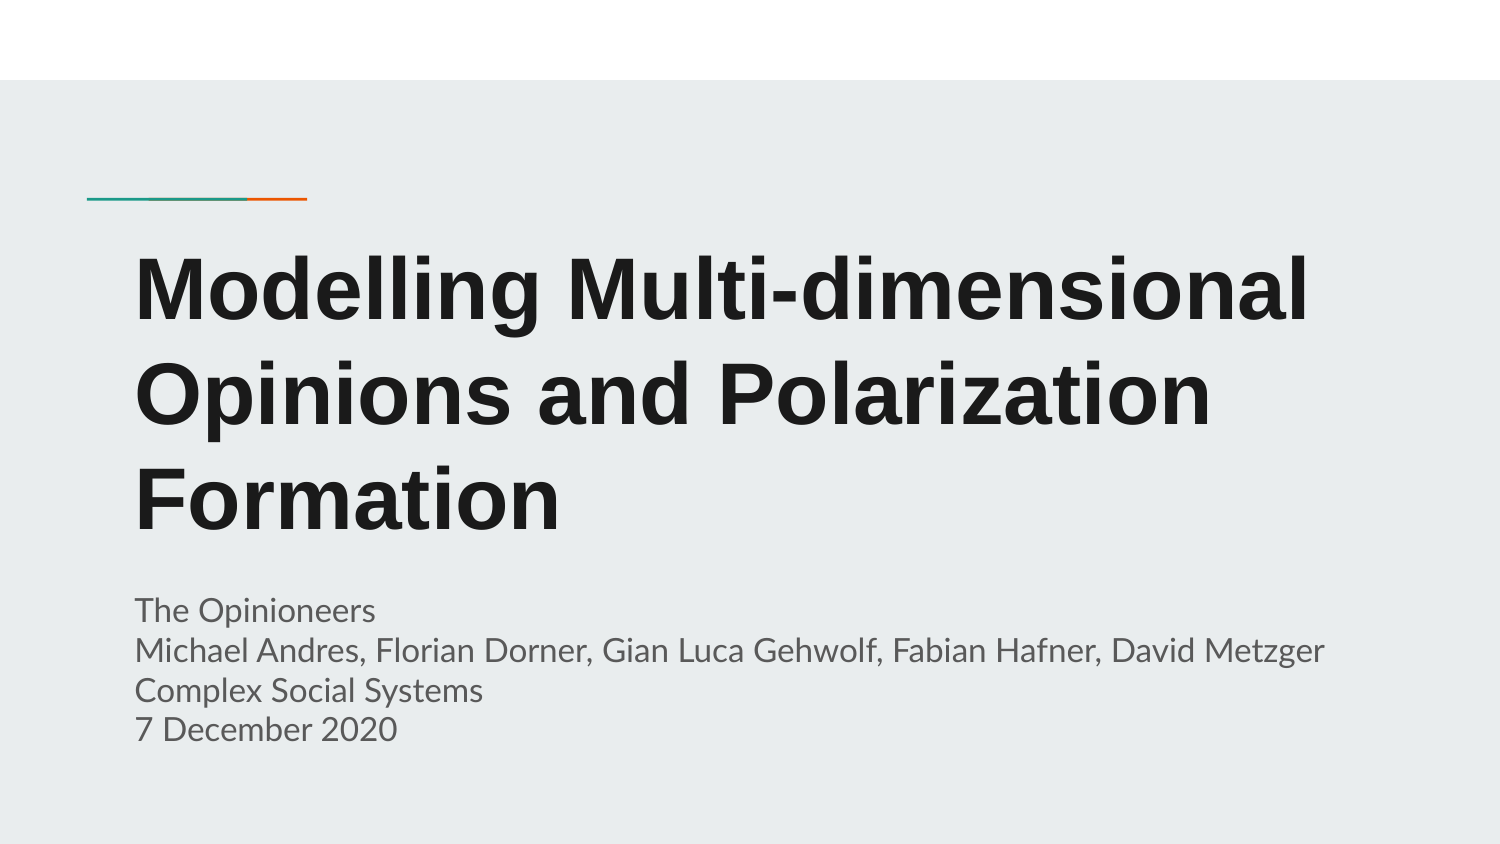

# Modelling Multi-dimensional Opinions and Polarization Formation
The Opinioneers
Michael Andres, Florian Dorner, Gian Luca Gehwolf, Fabian Hafner, David Metzger
Complex Social Systems
7 December 2020